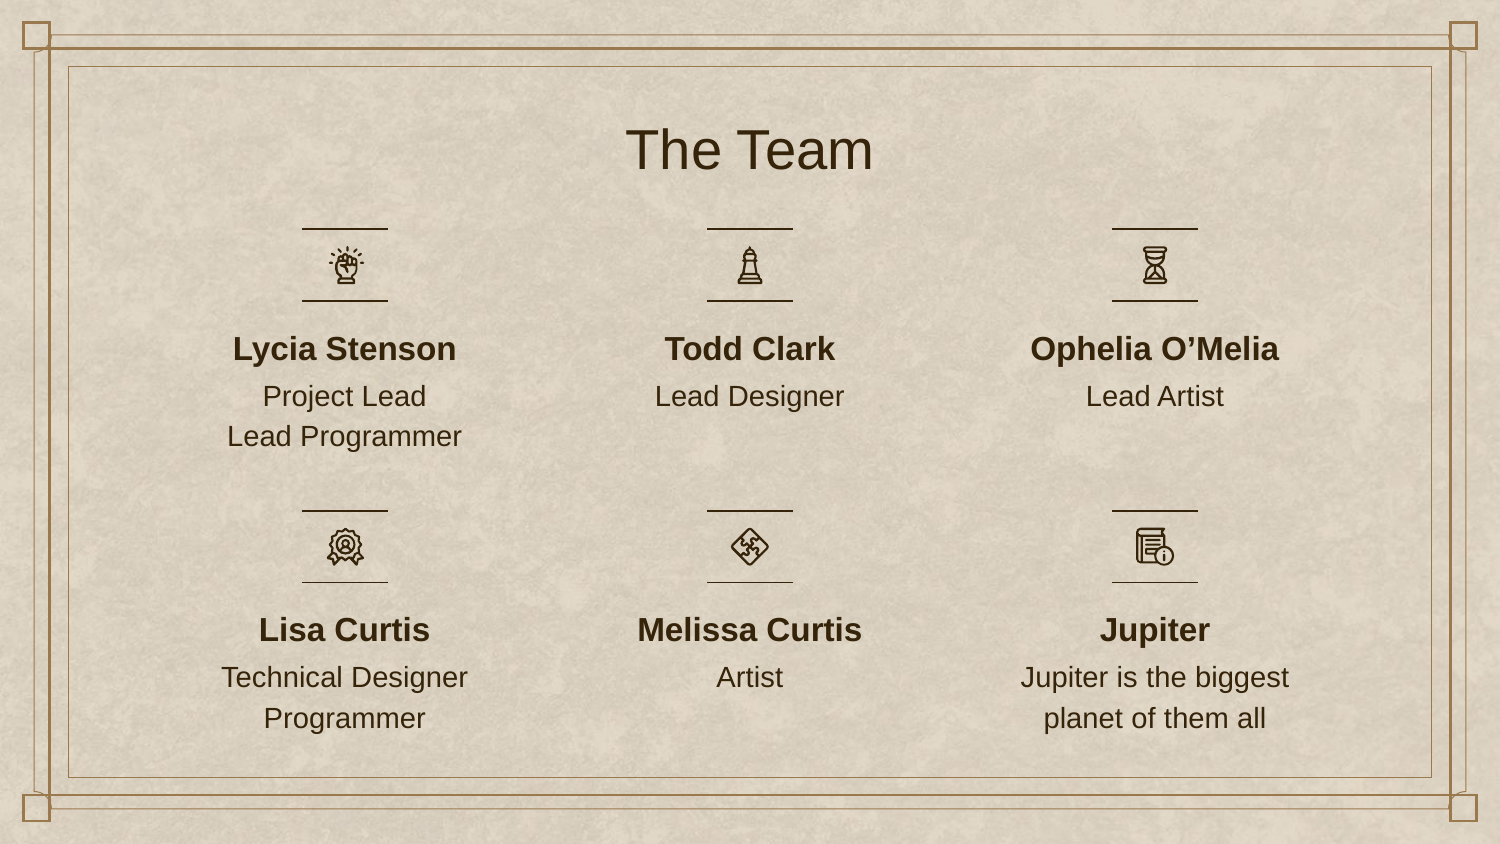

# The Team

Lycia Stenson
Todd Clark
Ophelia O’Melia
Project Lead
Lead Programmer
Lead Designer
Lead Artist

Lisa Curtis
Melissa Curtis
Jupiter
Technical Designer
Programmer
Artist
Jupiter is the biggest planet of them all